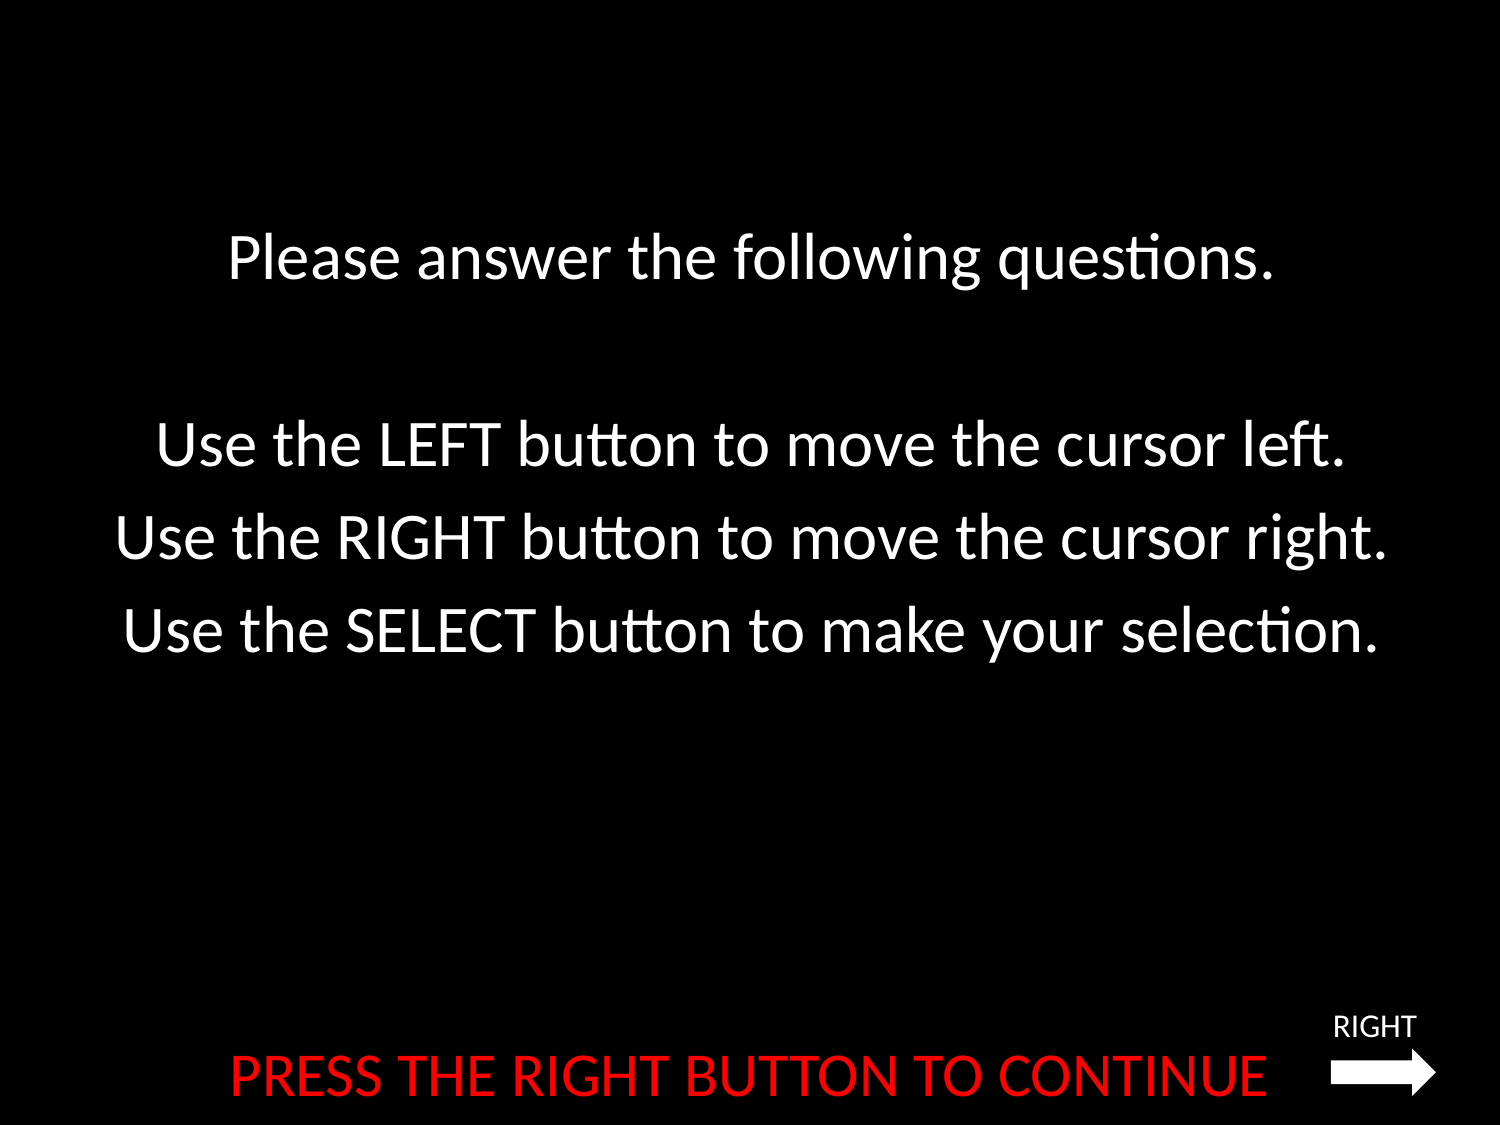

Please answer the following questions.

Use the LEFT button to move the cursor left.
Use the RIGHT button to move the cursor right.
Use the SELECT button to make your selection.

RIGHT
PRESS THE RIGHT BUTTON TO CONTINUE